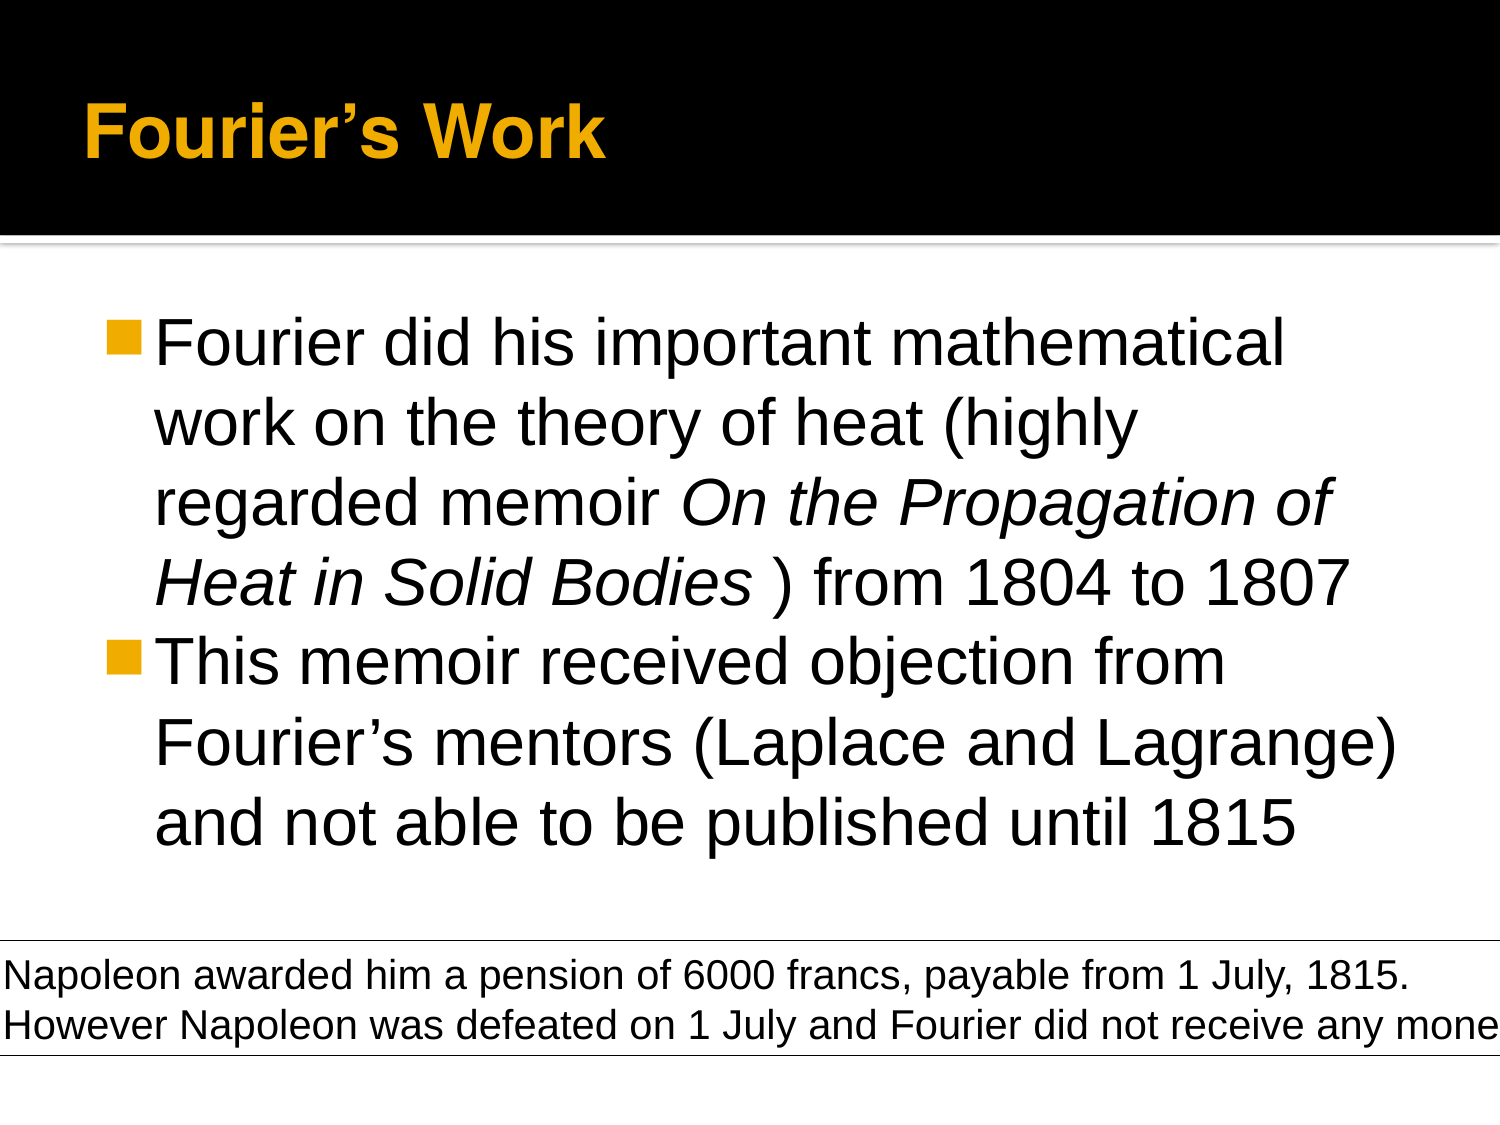

# Fourier’s Work
Fourier did his important mathematical work on the theory of heat (highly regarded memoir On the Propagation of Heat in Solid Bodies ) from 1804 to 1807
This memoir received objection from Fourier’s mentors (Laplace and Lagrange) and not able to be published until 1815

Napoleon awarded him a pension of 6000 francs, payable from 1 July, 1815.
However Napoleon was defeated on 1 July and Fourier did not receive any money